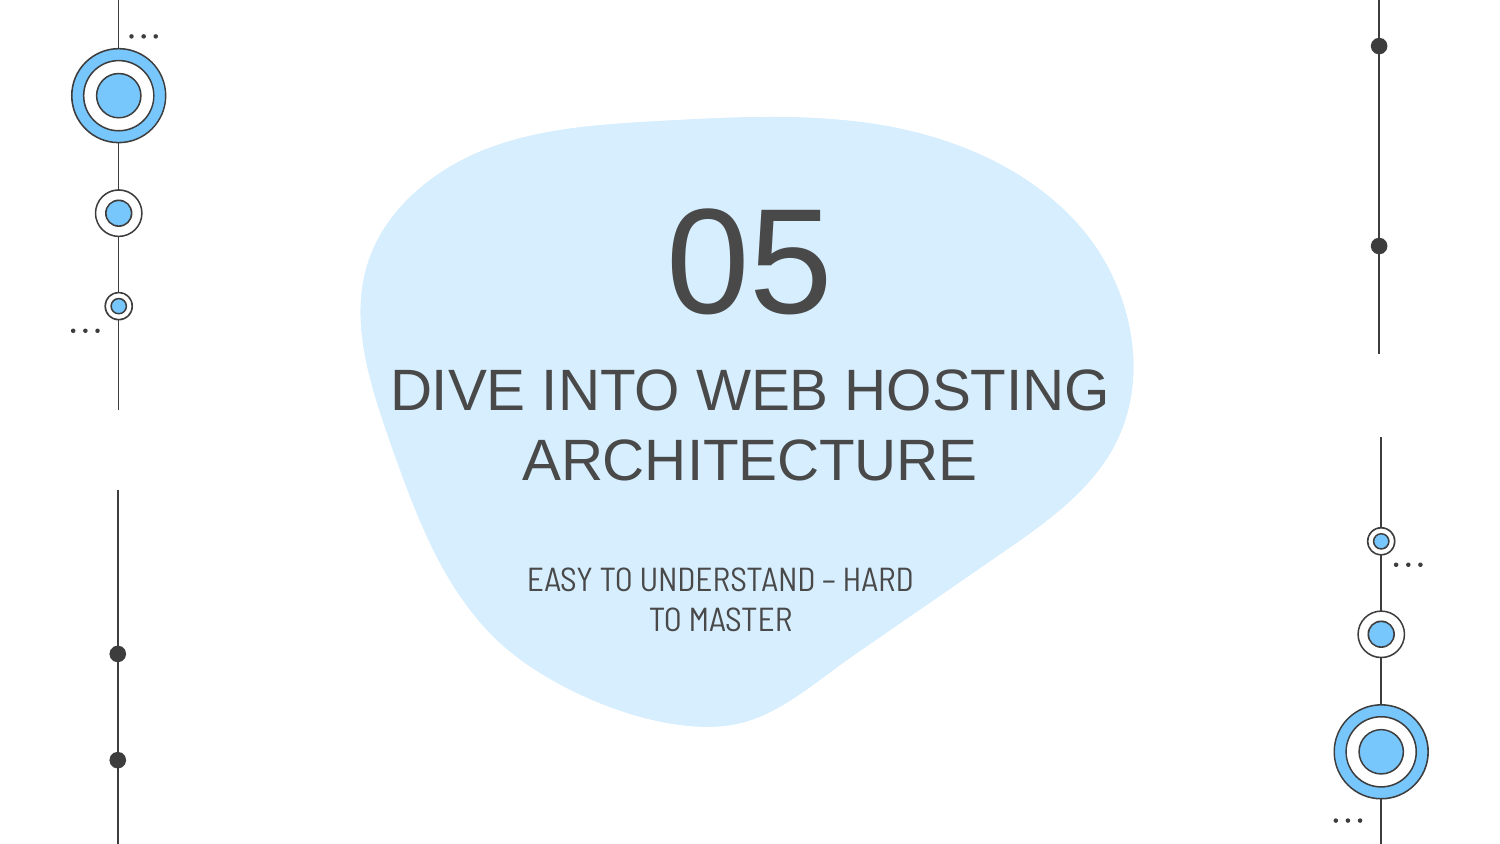

05
# DIVE INTO WEB HOSTING ARCHITECTURE
EASY TO UNDERSTAND – HARD TO MASTER